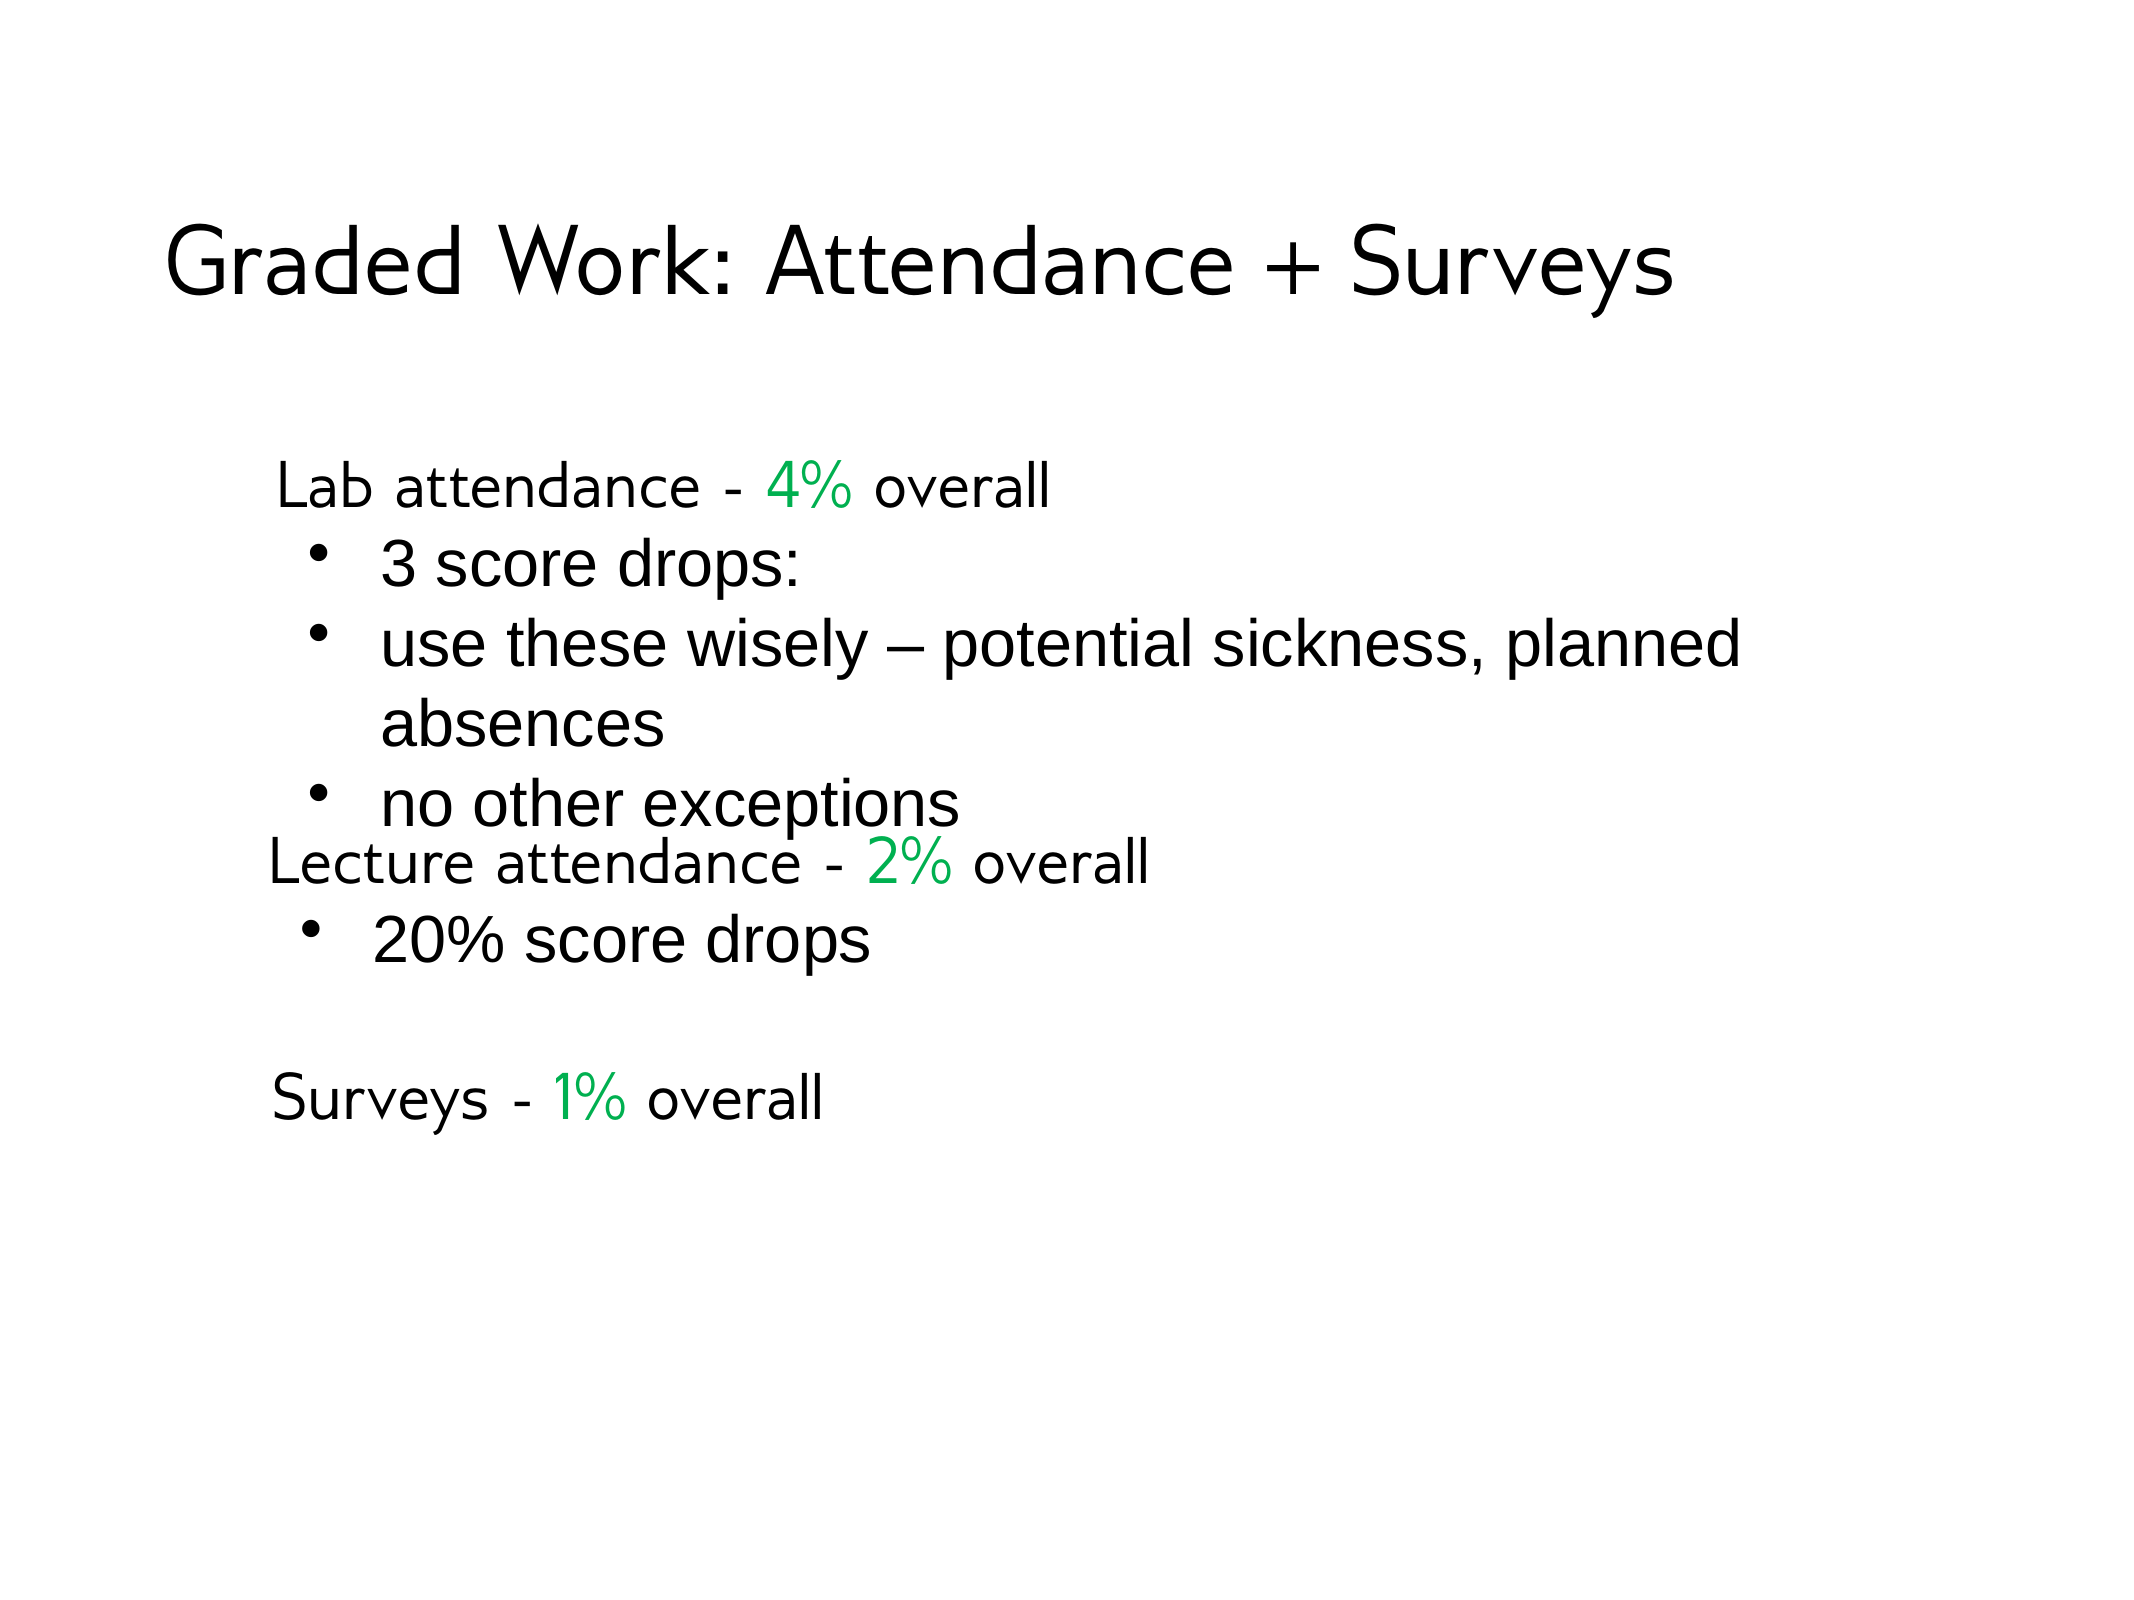

# Graded Work: Attendance + Surveys
Lab attendance - 4% overall
3 score drops:
use these wisely – potential sickness, planned absences
no other exceptions
Lecture attendance - 2% overall
20% score drops
Surveys - 1% overall